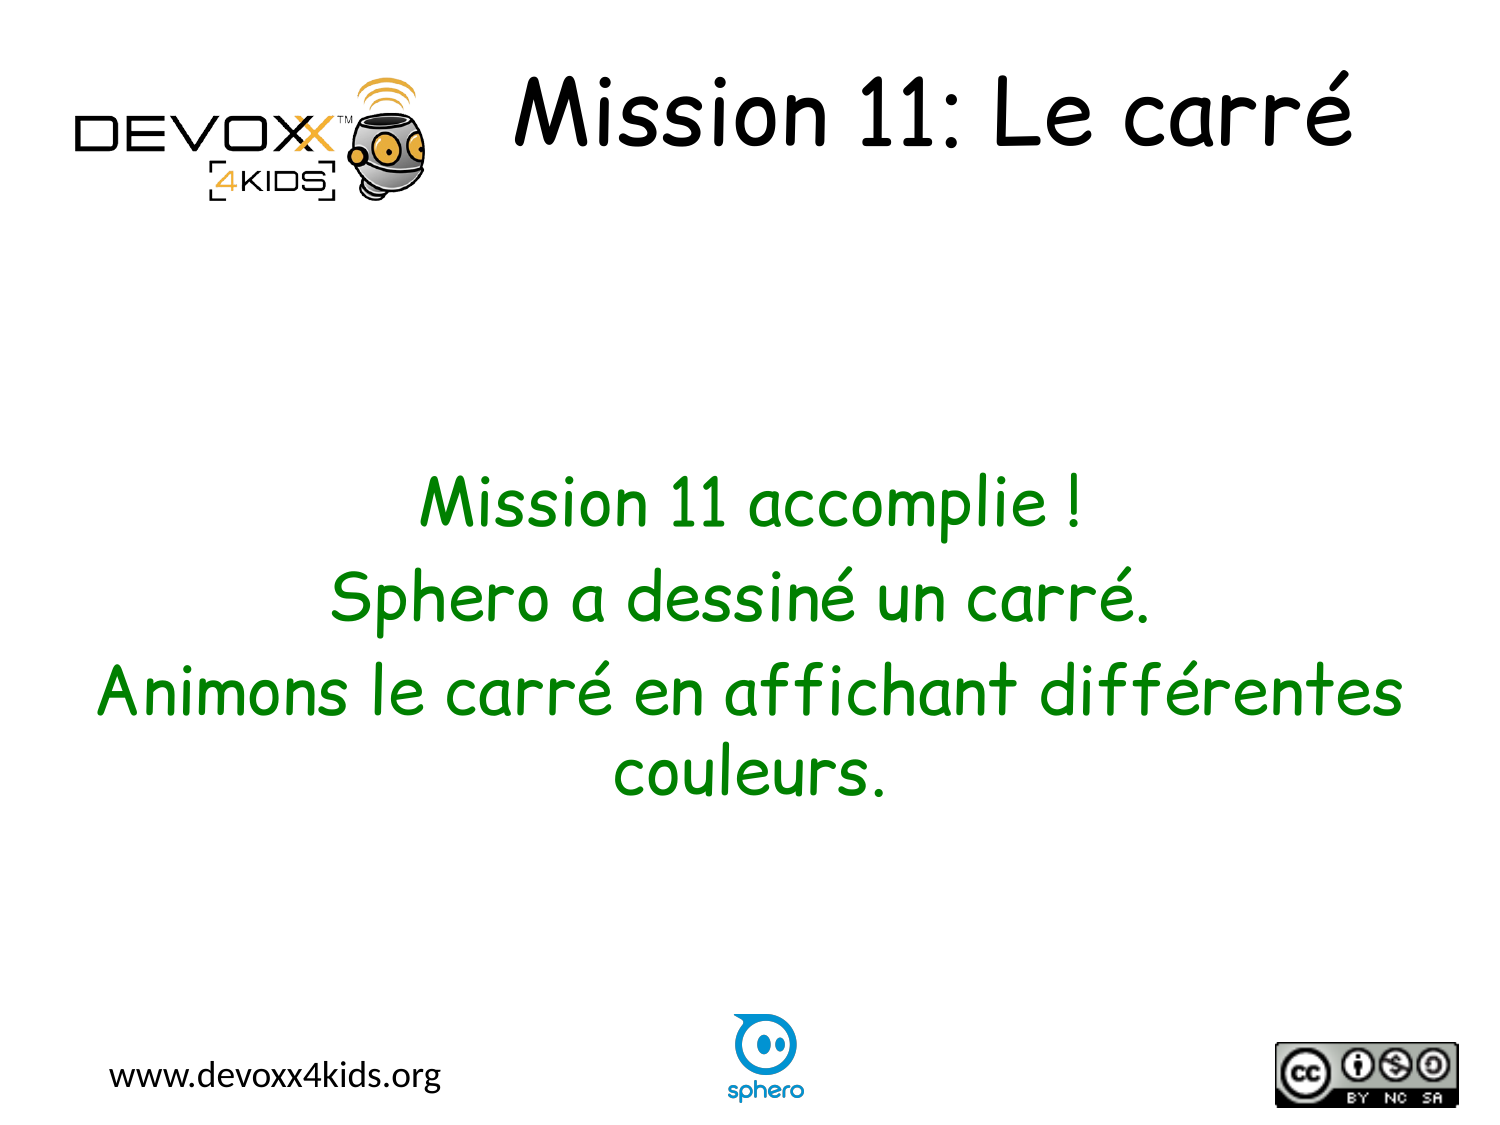

# Mission 11: Le carré

Mission 11 accomplie !
Sphero a dessiné un carré.
Animons le carré en affichant différentes couleurs.
111